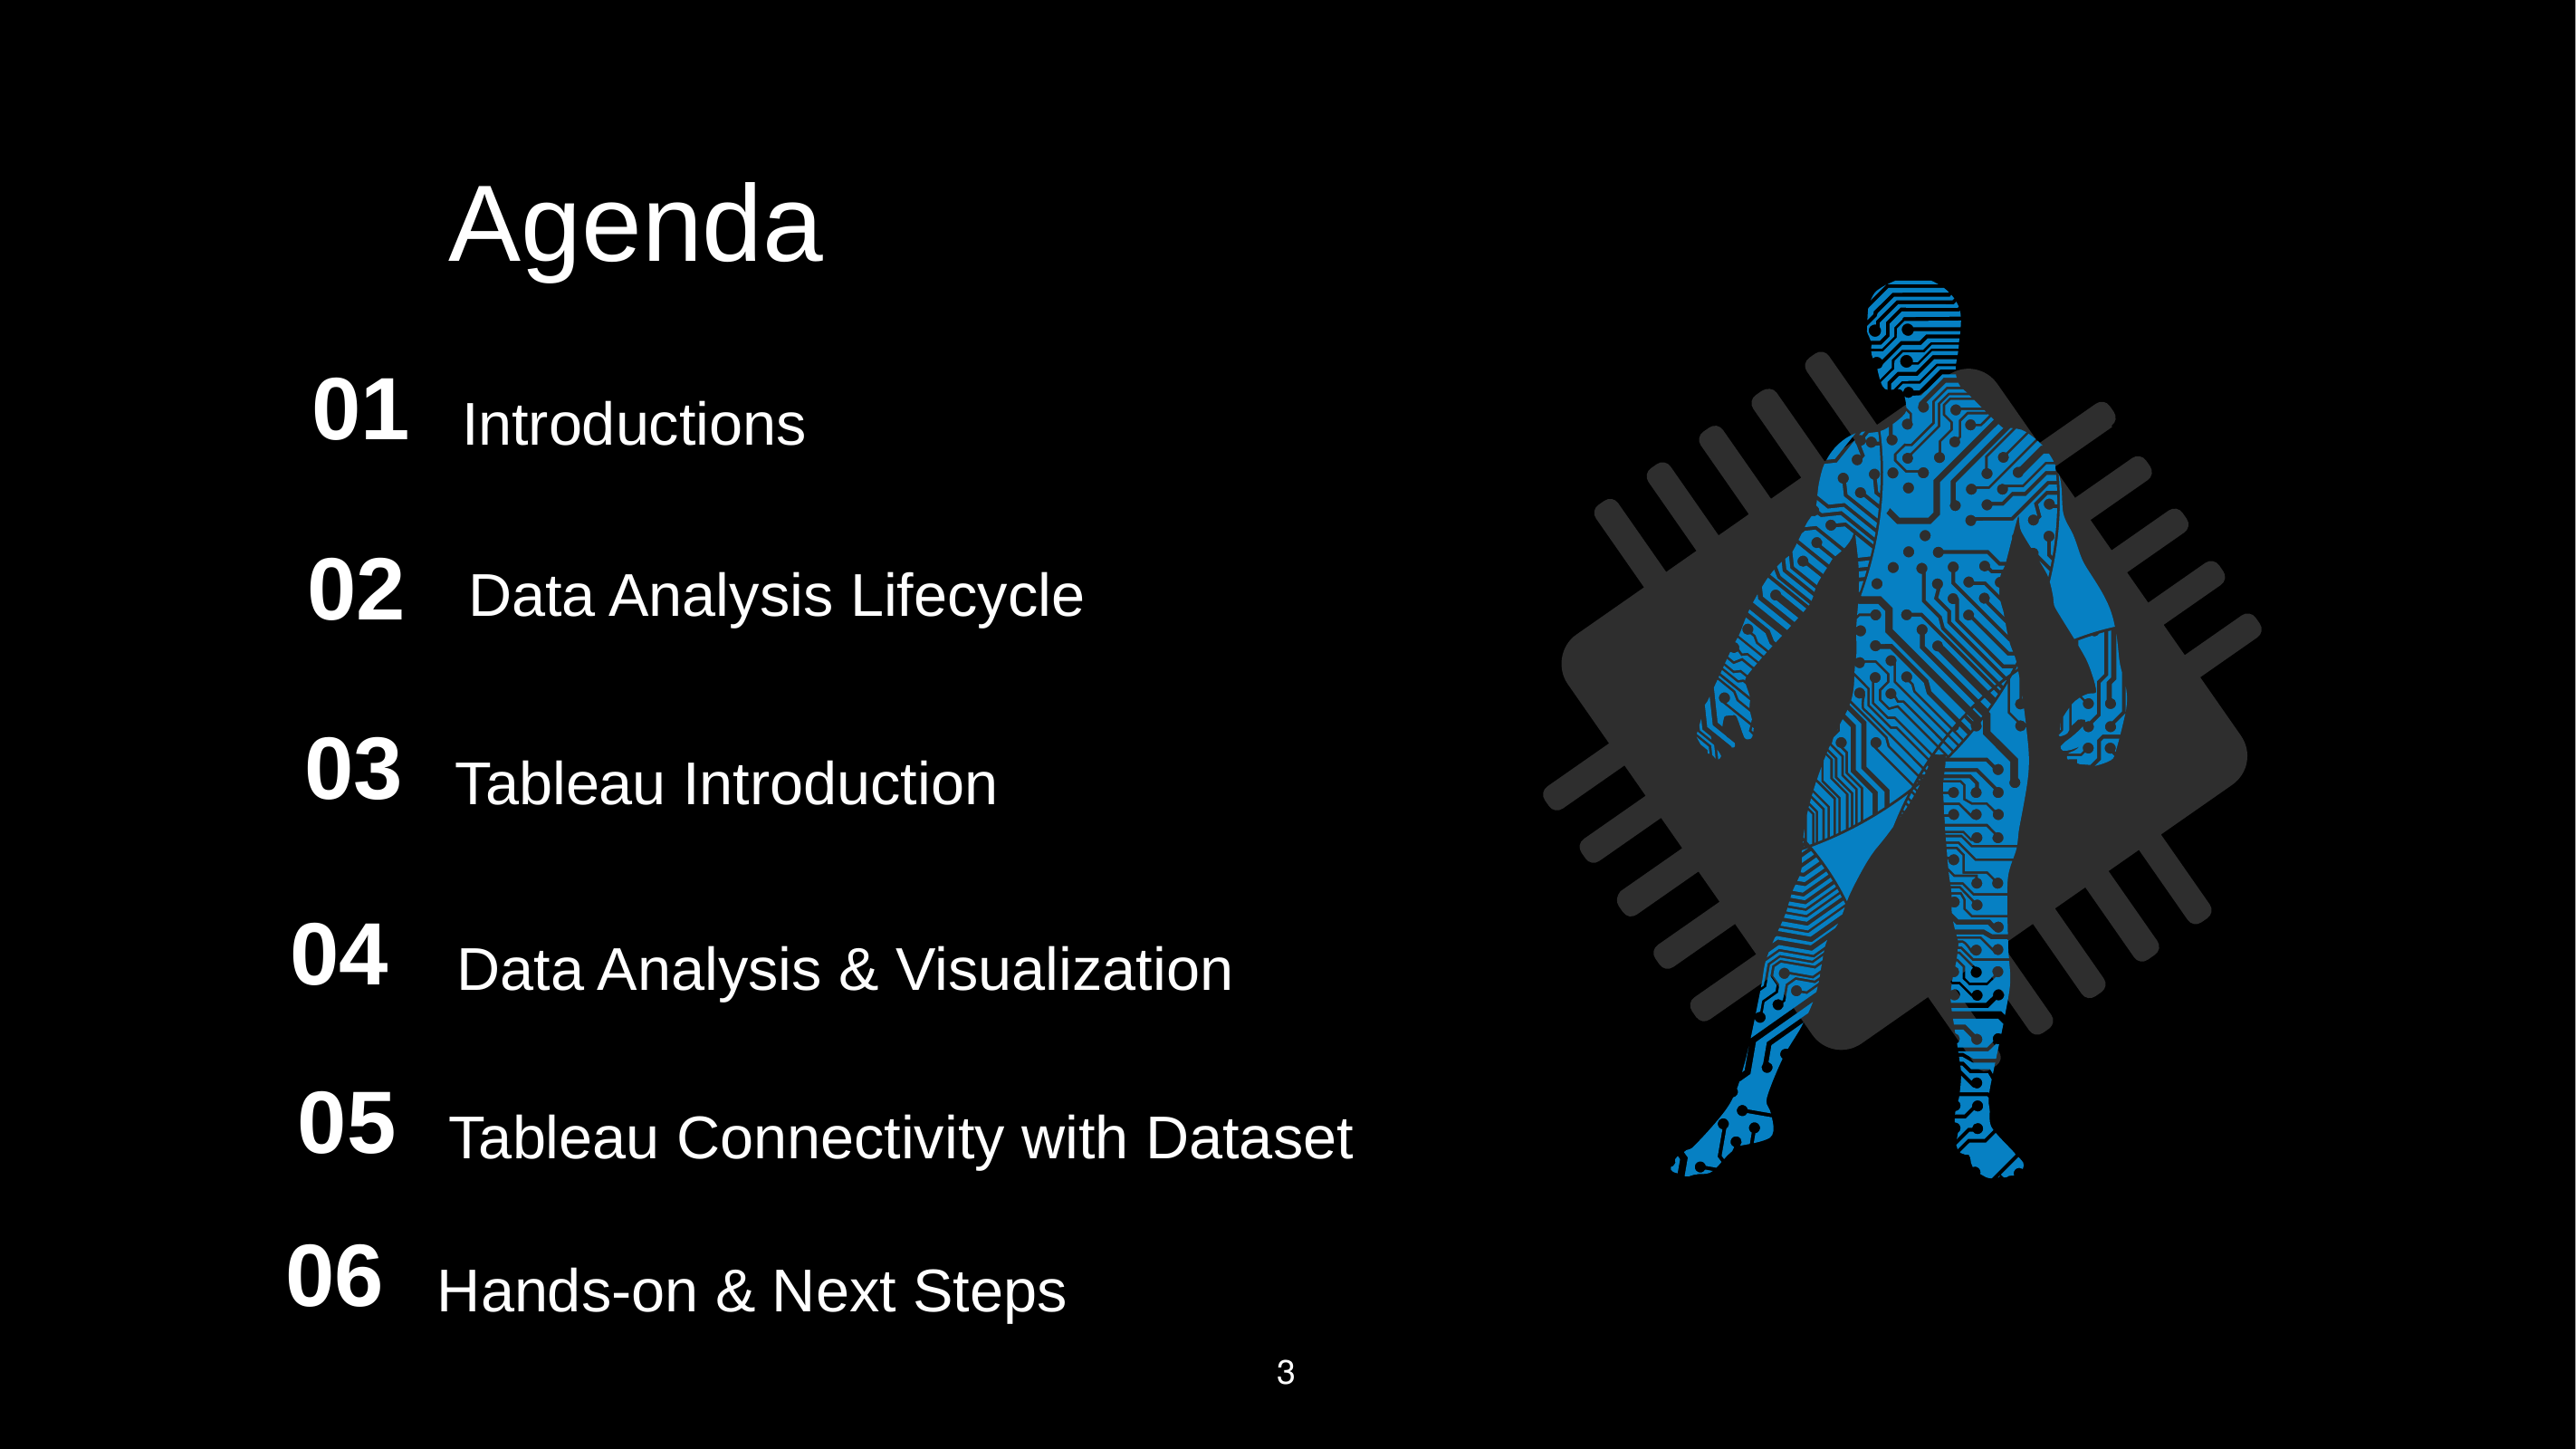

Agenda

01
Introductions

02

Data Analysis Lifecycle
03
Tableau Introduction
04
Data Analysis & Visualization
05
Tableau Connectivity with Dataset
06
Hands-on & Next Steps
3